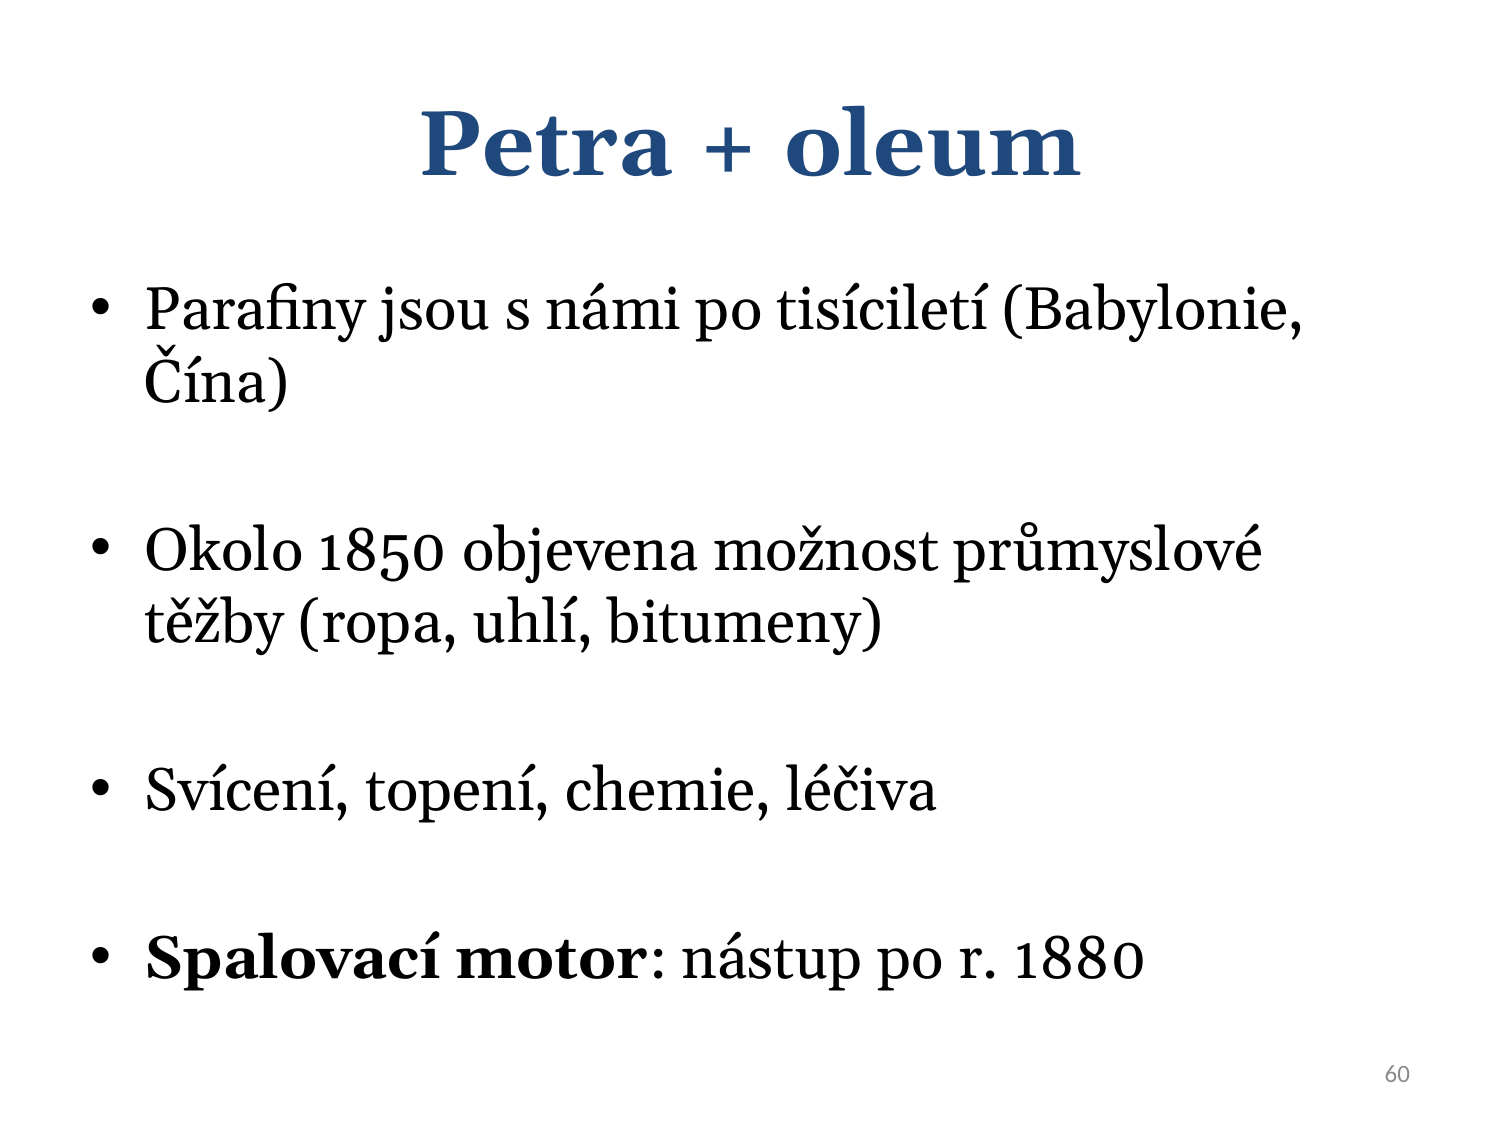

# Petra + oleum
Parafiny jsou s námi po tisíciletí (Babylonie, Čína)

Okolo 1850 objevena možnost průmyslové těžby (ropa, uhlí, bitumeny)

Svícení, topení, chemie, léčiva

Spalovací motor: nástup po r. 1880

60